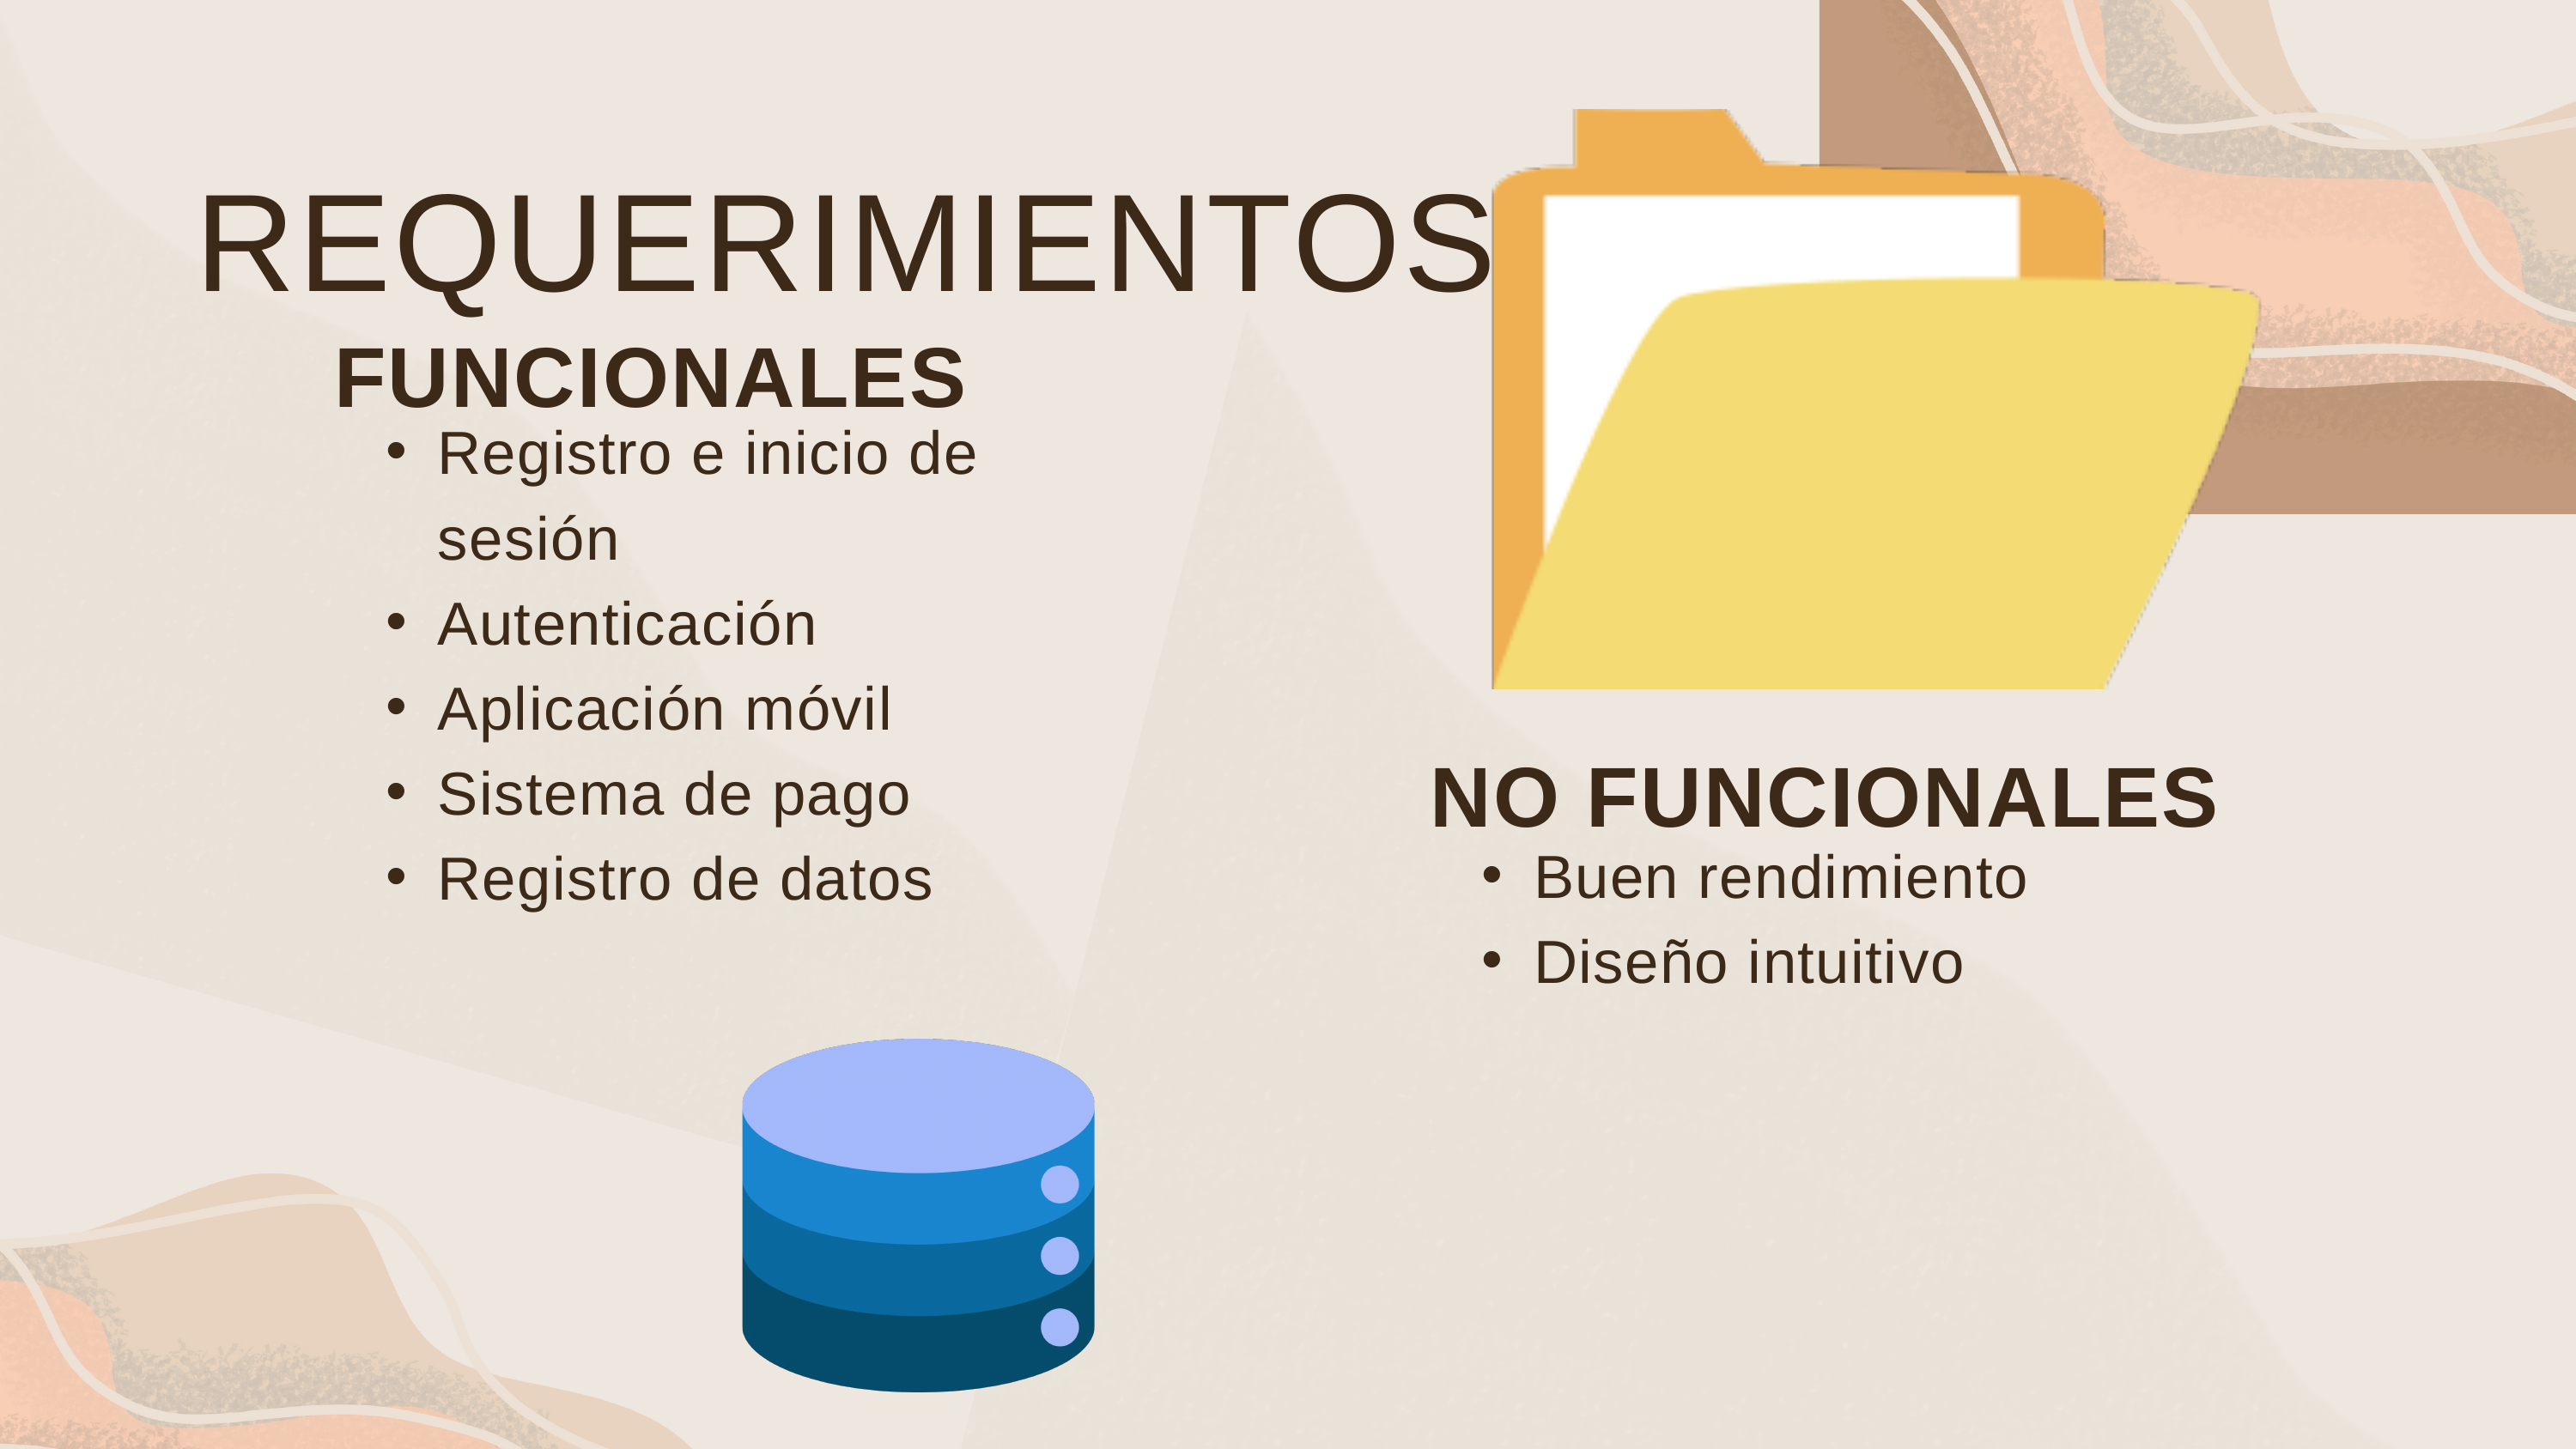

REQUERIMIENTOS
FUNCIONALES
Registro e inicio de sesión
Autenticación
Aplicación móvil
Sistema de pago
Registro de datos

NO FUNCIONALES
Buen rendimiento
Diseño intuitivo